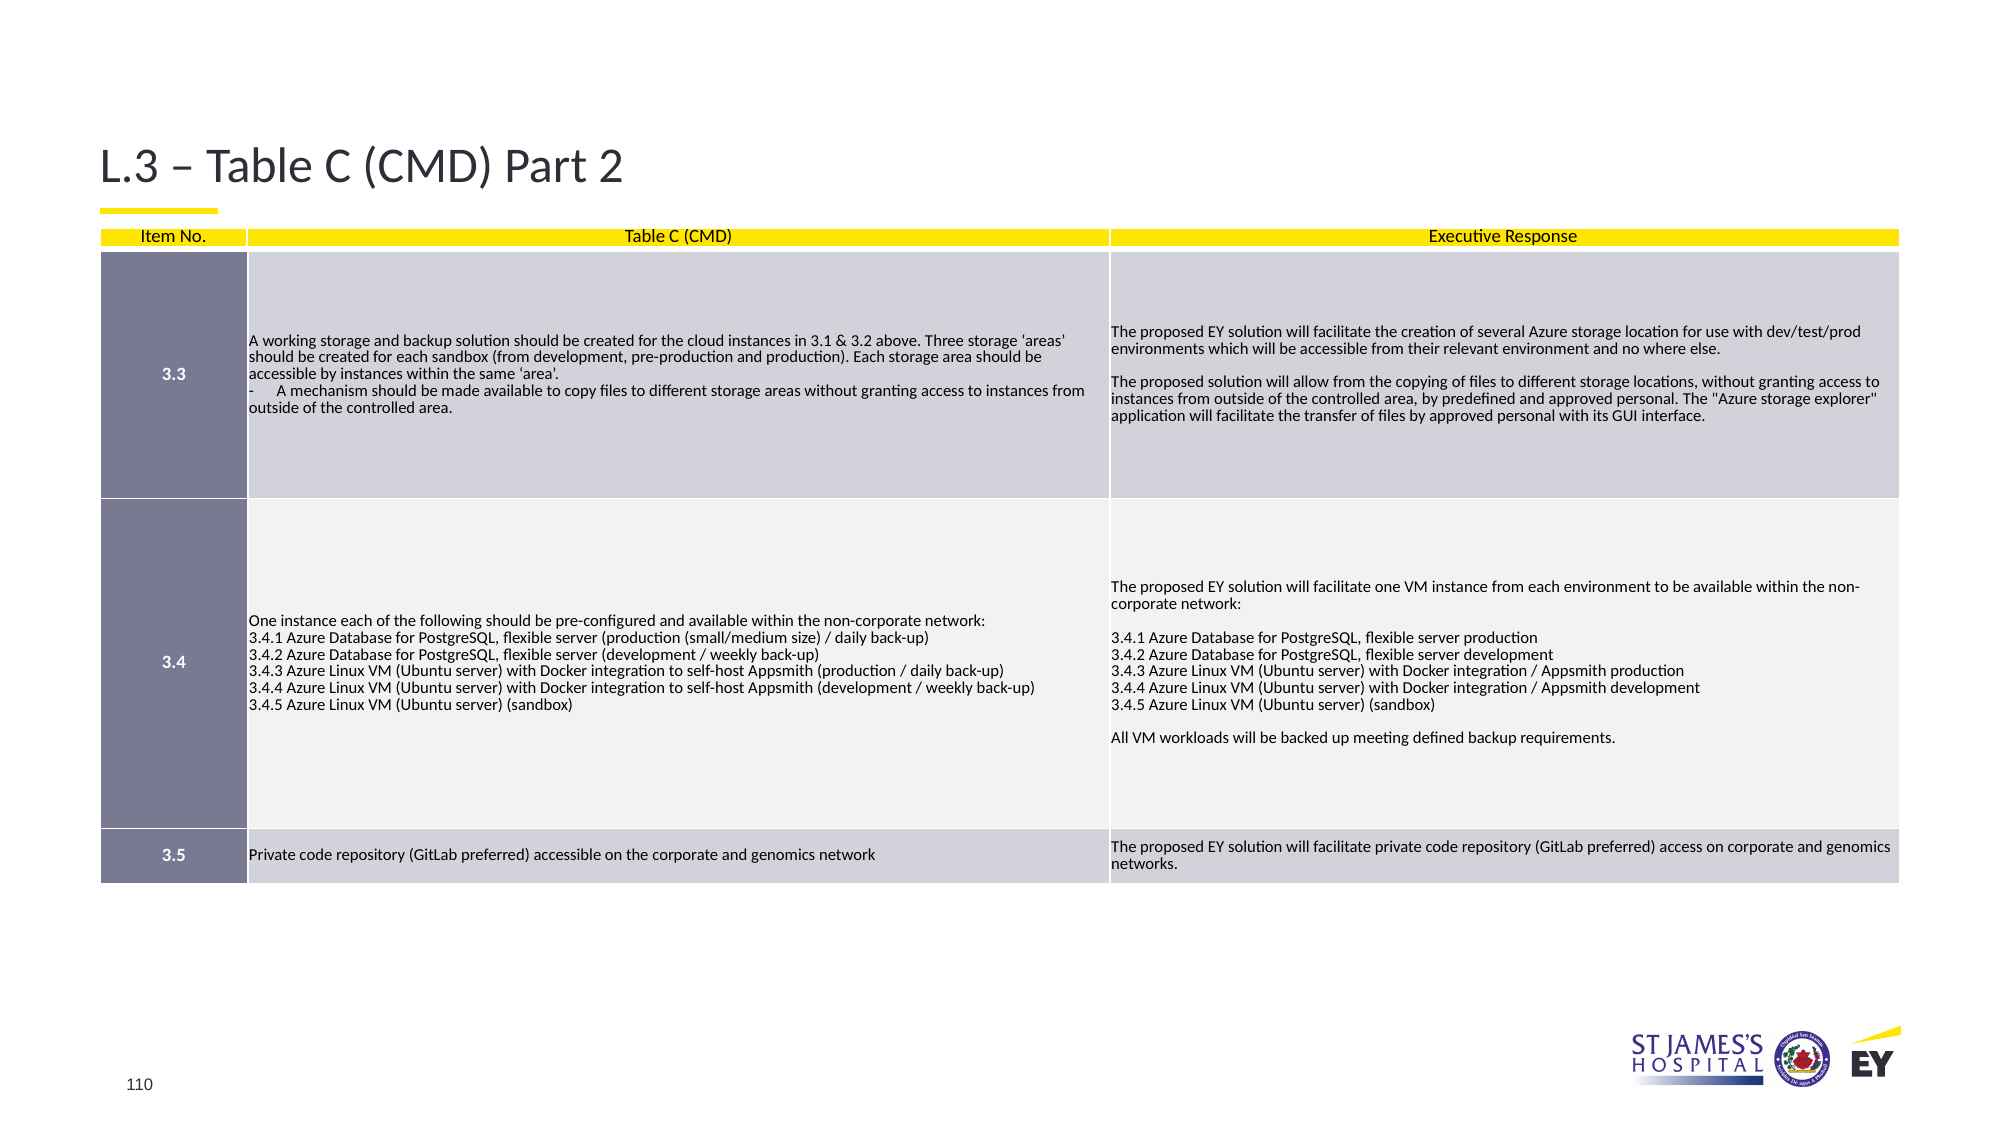

L.3 – Table C (CMD) Part 2
| Item No. | Table C (CMD) | Executive Response |
| --- | --- | --- |
| 3.3 | A working storage and backup solution should be created for the cloud instances in 3.1 & 3.2 above. Three storage ‘areas’ should be created for each sandbox (from development, pre-production and production). Each storage area should be accessible by instances within the same ‘area’. - A mechanism should be made available to copy files to different storage areas without granting access to instances from outside of the controlled area. | The proposed EY solution will facilitate the creation of several Azure storage location for use with dev/test/prod environments which will be accessible from their relevant environment and no where else. The proposed solution will allow from the copying of files to different storage locations, without granting access to instances from outside of the controlled area, by predefined and approved personal. The "Azure storage explorer" application will facilitate the transfer of files by approved personal with its GUI interface. |
| --- | --- | --- |
| 3.4 | One instance each of the following should be pre-configured and available within the non-corporate network: 3.4.1 Azure Database for PostgreSQL, flexible server (production (small/medium size) / daily back-up) 3.4.2 Azure Database for PostgreSQL, flexible server (development / weekly back-up) 3.4.3 Azure Linux VM (Ubuntu server) with Docker integration to self-host Appsmith (production / daily back-up) 3.4.4 Azure Linux VM (Ubuntu server) with Docker integration to self-host Appsmith (development / weekly back-up) 3.4.5 Azure Linux VM (Ubuntu server) (sandbox) | The proposed EY solution will facilitate one VM instance from each environment to be available within the non-corporate network: 3.4.1 Azure Database for PostgreSQL, flexible server production 3.4.2 Azure Database for PostgreSQL, flexible server development 3.4.3 Azure Linux VM (Ubuntu server) with Docker integration / Appsmith production 3.4.4 Azure Linux VM (Ubuntu server) with Docker integration / Appsmith development 3.4.5 Azure Linux VM (Ubuntu server) (sandbox) All VM workloads will be backed up meeting defined backup requirements. |
| 3.5 | Private code repository (GitLab preferred) accessible on the corporate and genomics network | The proposed EY solution will facilitate private code repository (GitLab preferred) access on corporate and genomics networks. |